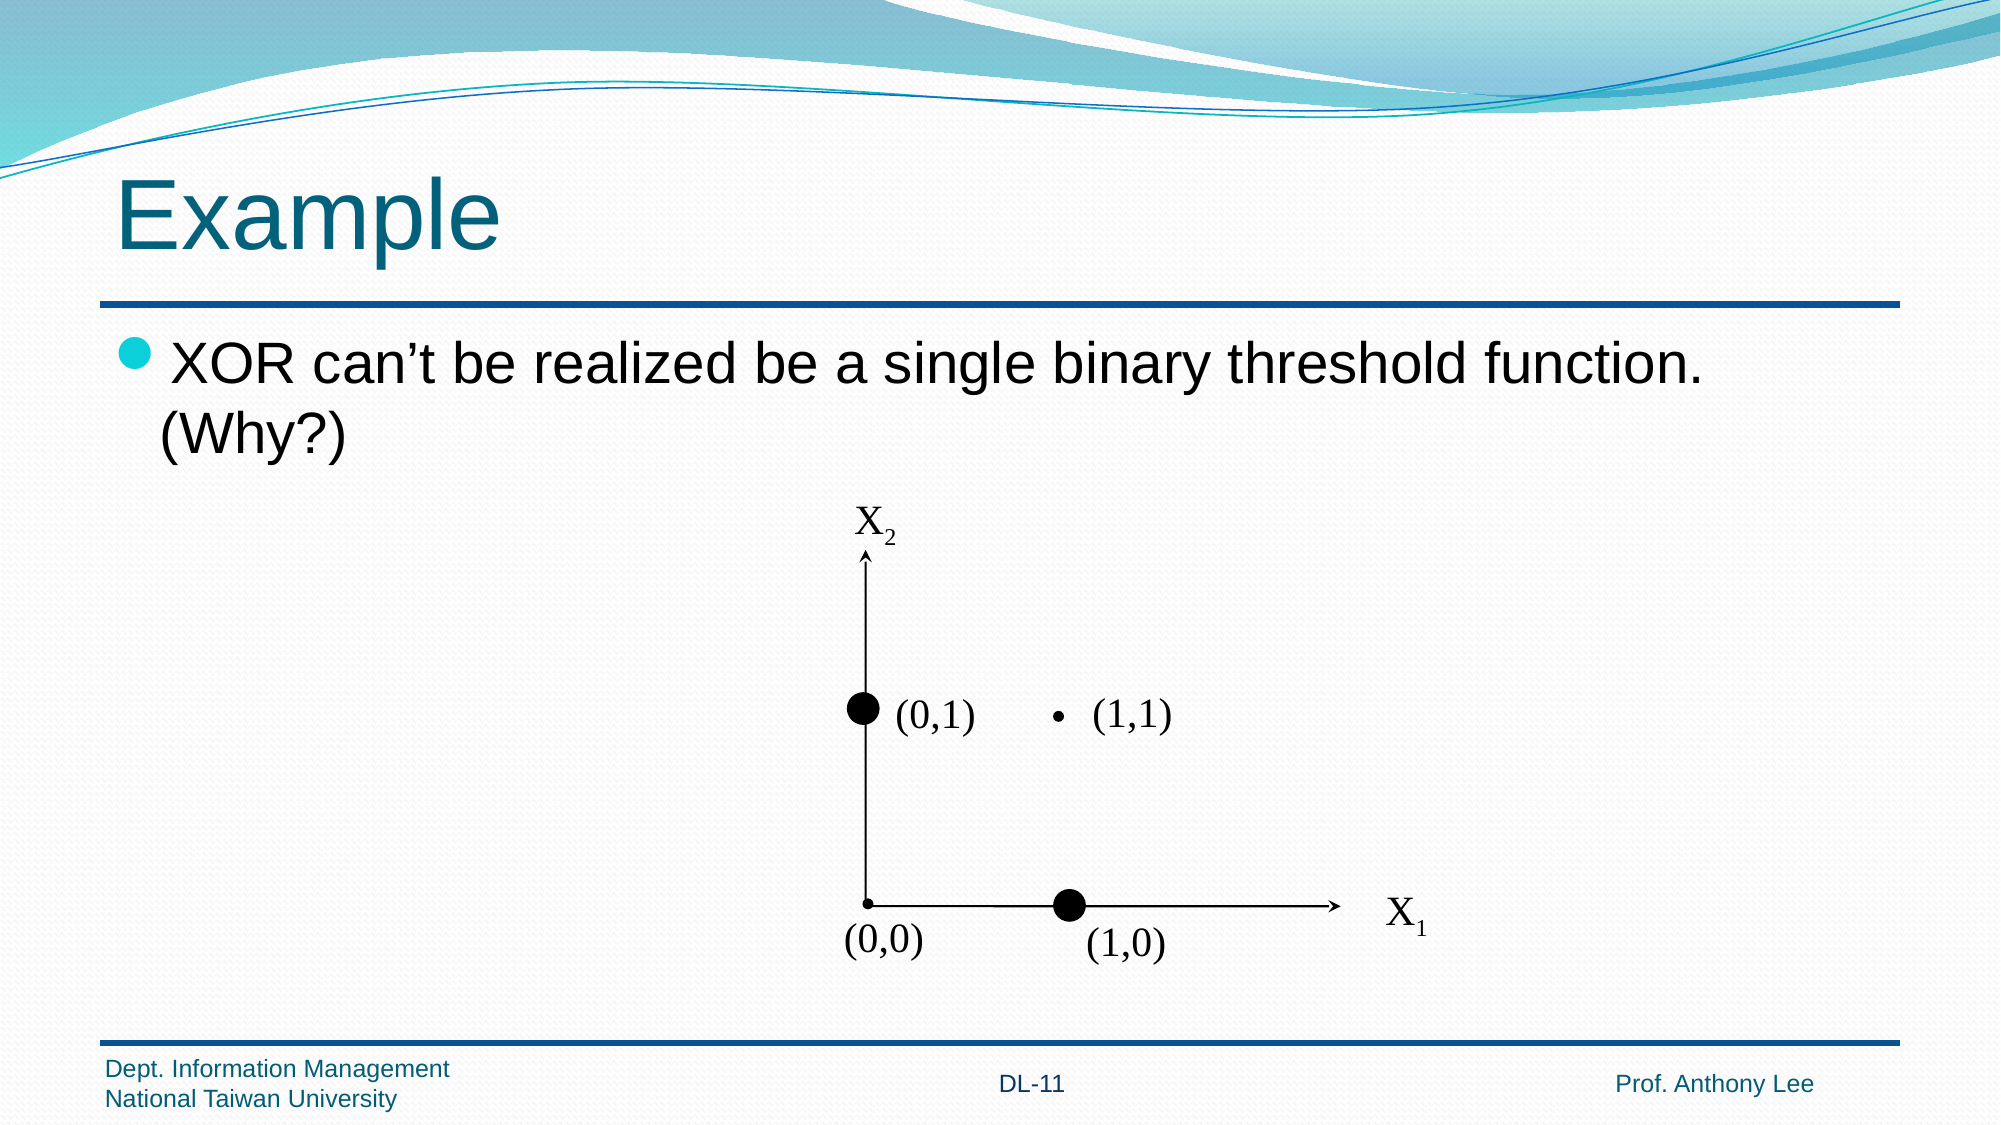

# Example
XOR can’t be realized be a single binary threshold function. (Why?)
X2

(1,1)
(0,1)

X1

(0,0)

(1,0)